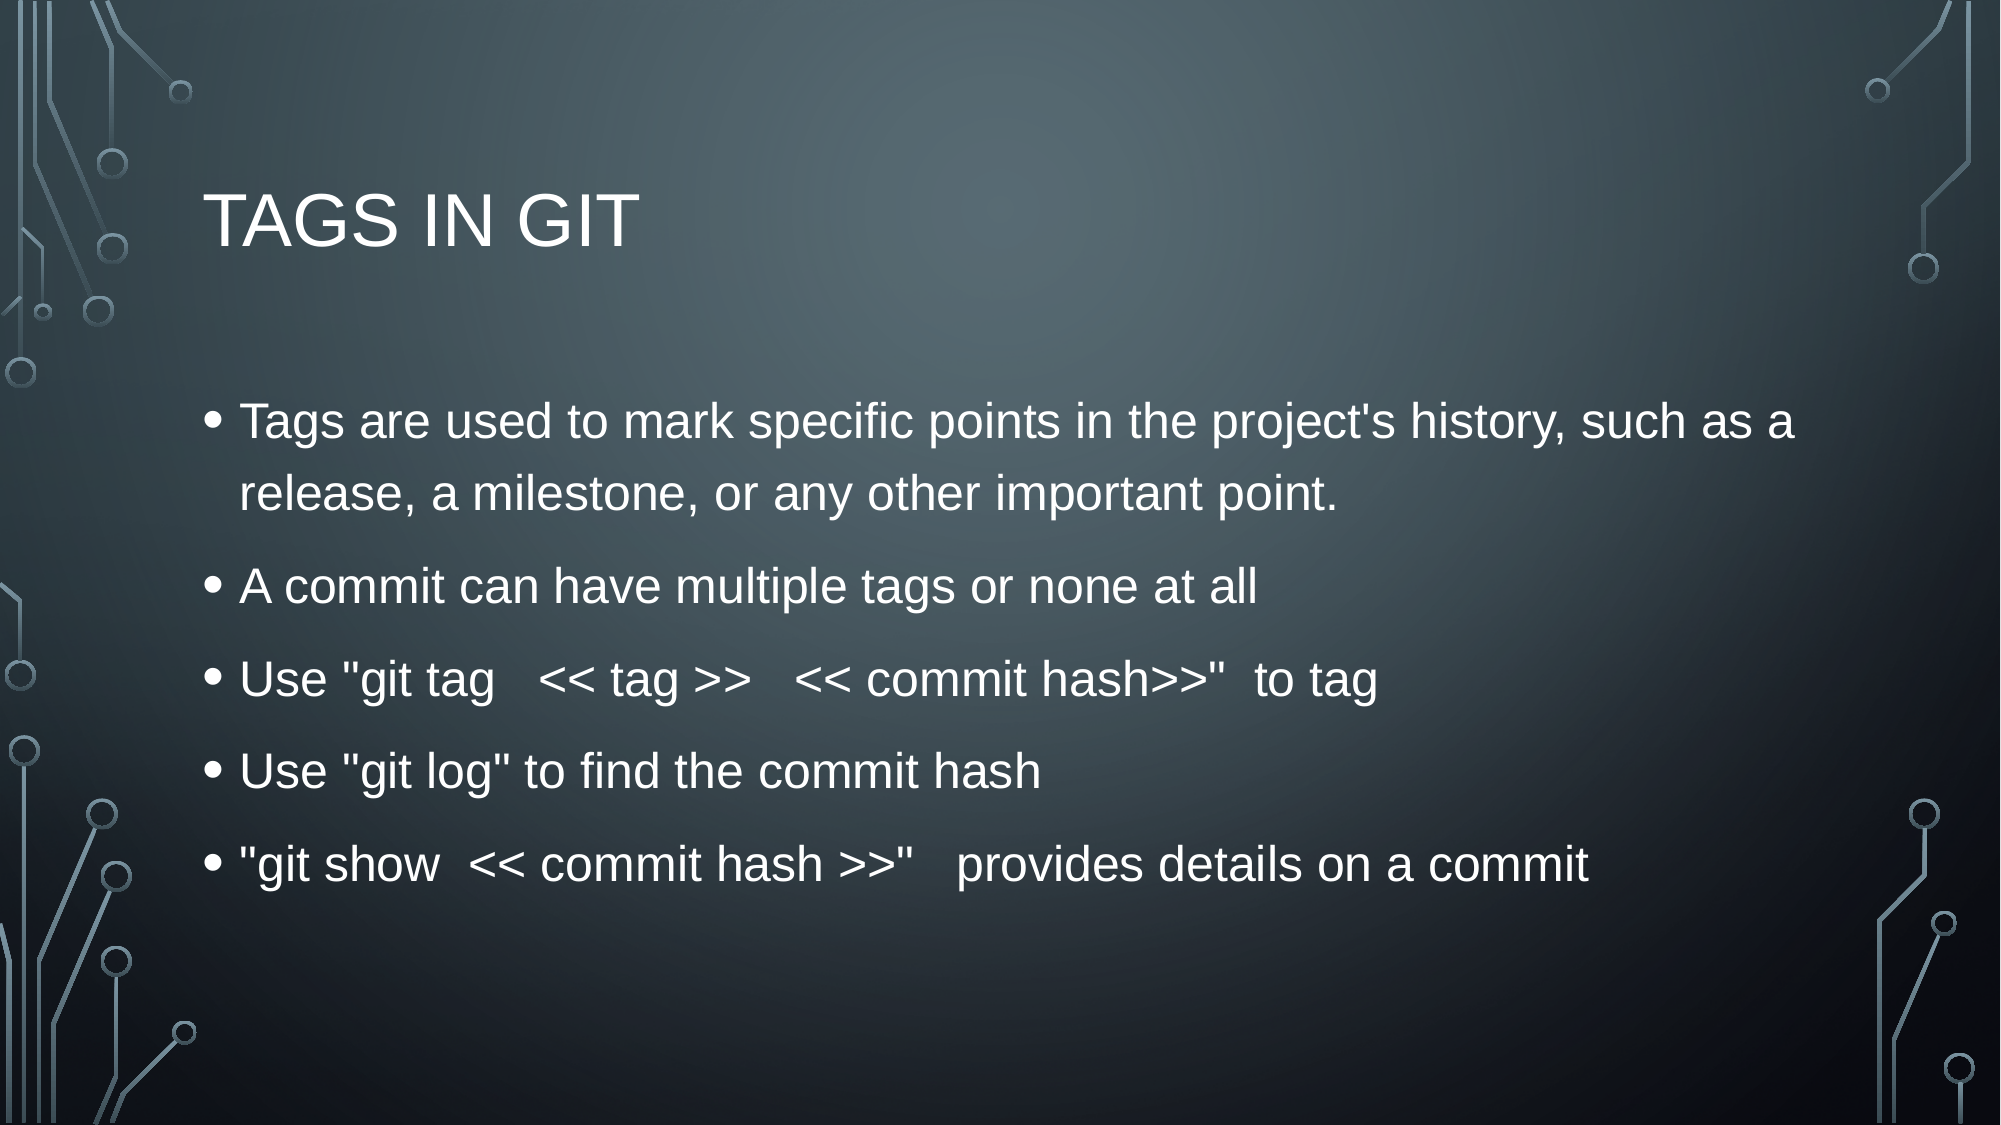

# Tags in git
Tags are used to mark specific points in the project's history, such as a release, a milestone, or any other important point.
A commit can have multiple tags or none at all
Use "git tag   << tag >>   << commit hash>>"  to tag
Use "git log" to find the commit hash
"git show  << commit hash >>"   provides details on a commit